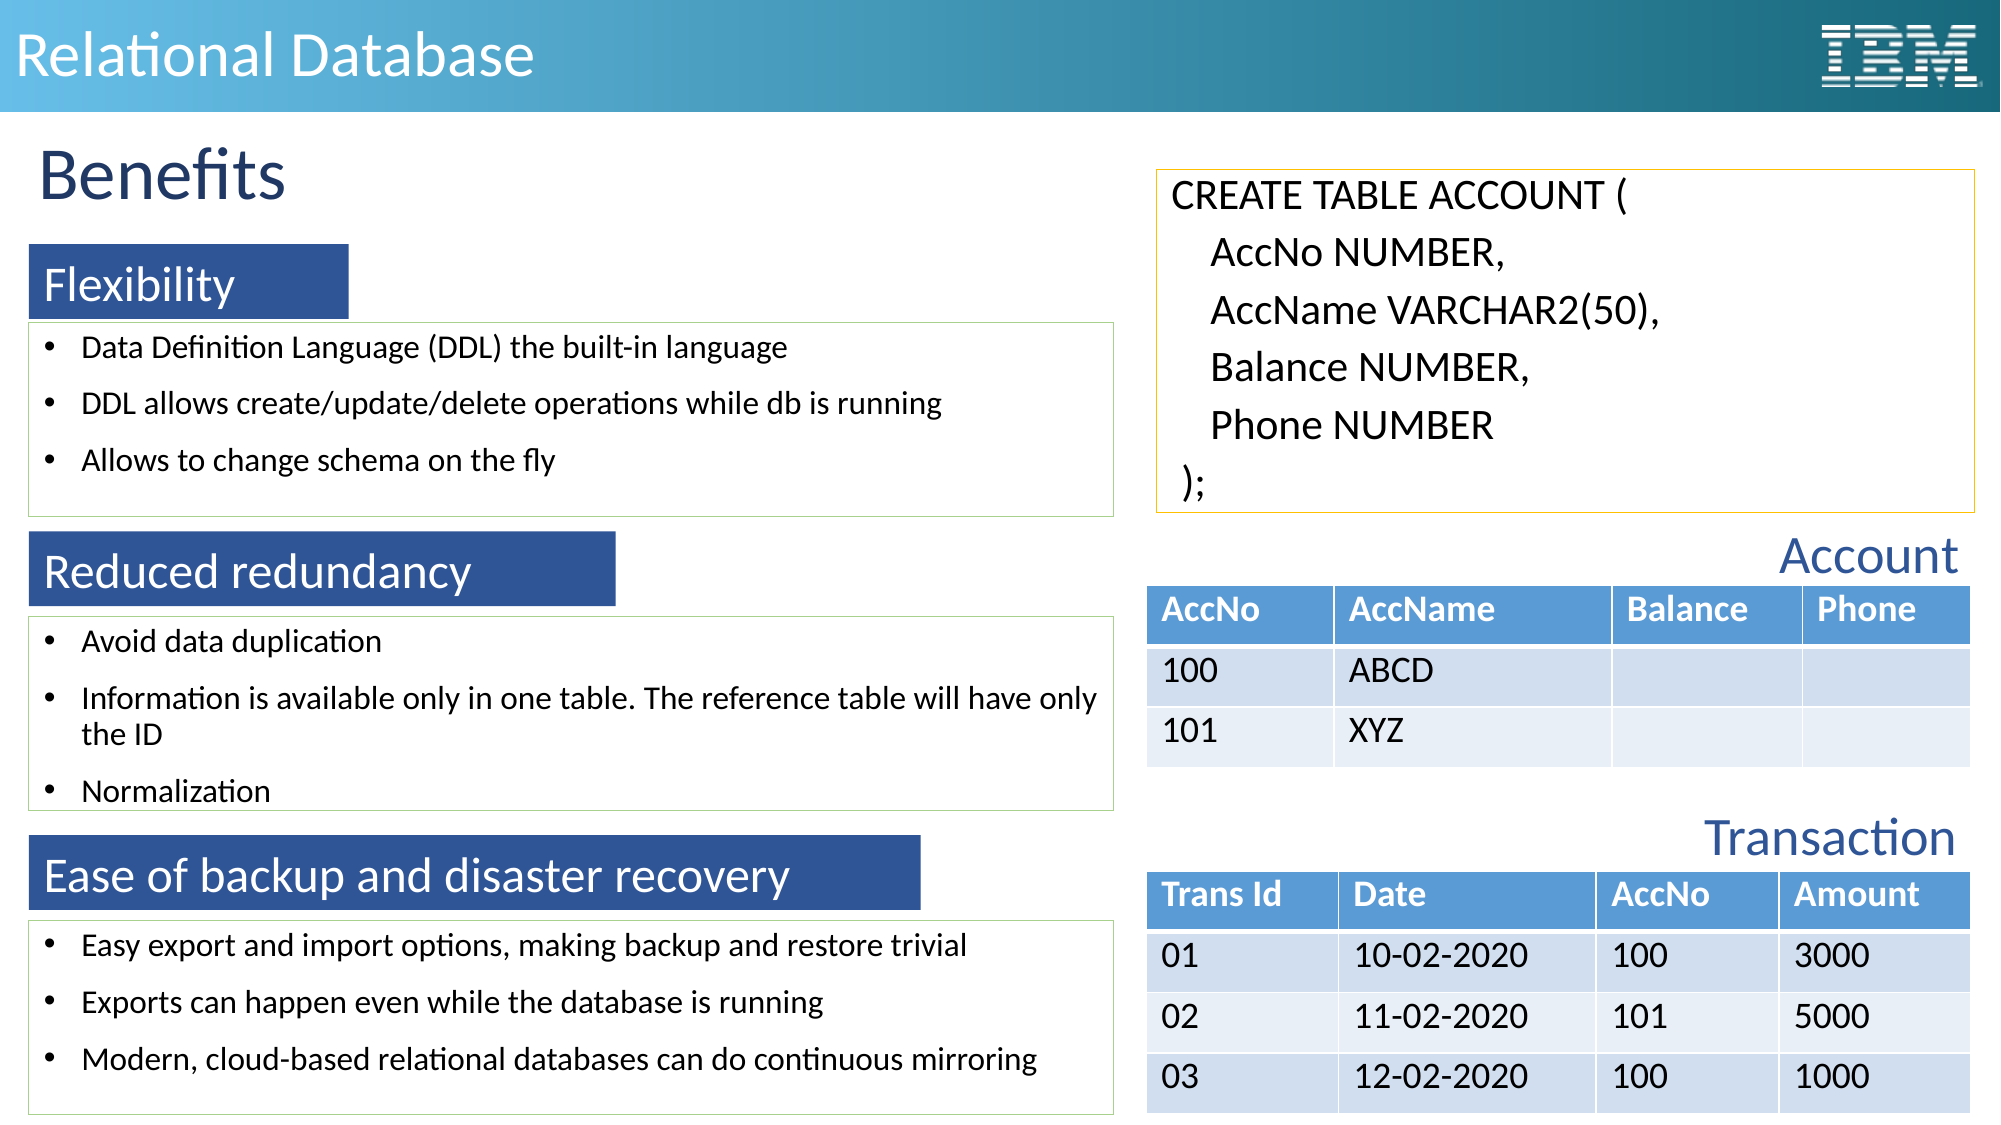

# Relational Database
Benefits
CREATE TABLE ACCOUNT (
    AccNo NUMBER,
    AccName VARCHAR2(50),
    Balance NUMBER,
    Phone NUMBER
 );
Flexibility
Data Definition Language (DDL) the built-in language
DDL allows create/update/delete operations while db is running
Allows to change schema on the fly
Account
Reduced redundancy
| AccNo | AccName | Balance | Phone |
| --- | --- | --- | --- |
| 100 | ABCD |  |  |
| 101 | XYZ |  |  |
Avoid data duplication
Information is available only in one table. The reference table will have only the ID
Normalization
Transaction
Ease of backup and disaster recovery
| Trans Id | Date | AccNo | Amount |
| --- | --- | --- | --- |
| 01 | 10-02-2020 | 100 | 3000 |
| 02 | 11-02-2020 | 101 | 5000 |
| 03 | 12-02-2020 | 100 | 1000 |
Easy export and import options, making backup and restore trivial
Exports can happen even while the database is running
Modern, cloud-based relational databases can do continuous mirroring
10